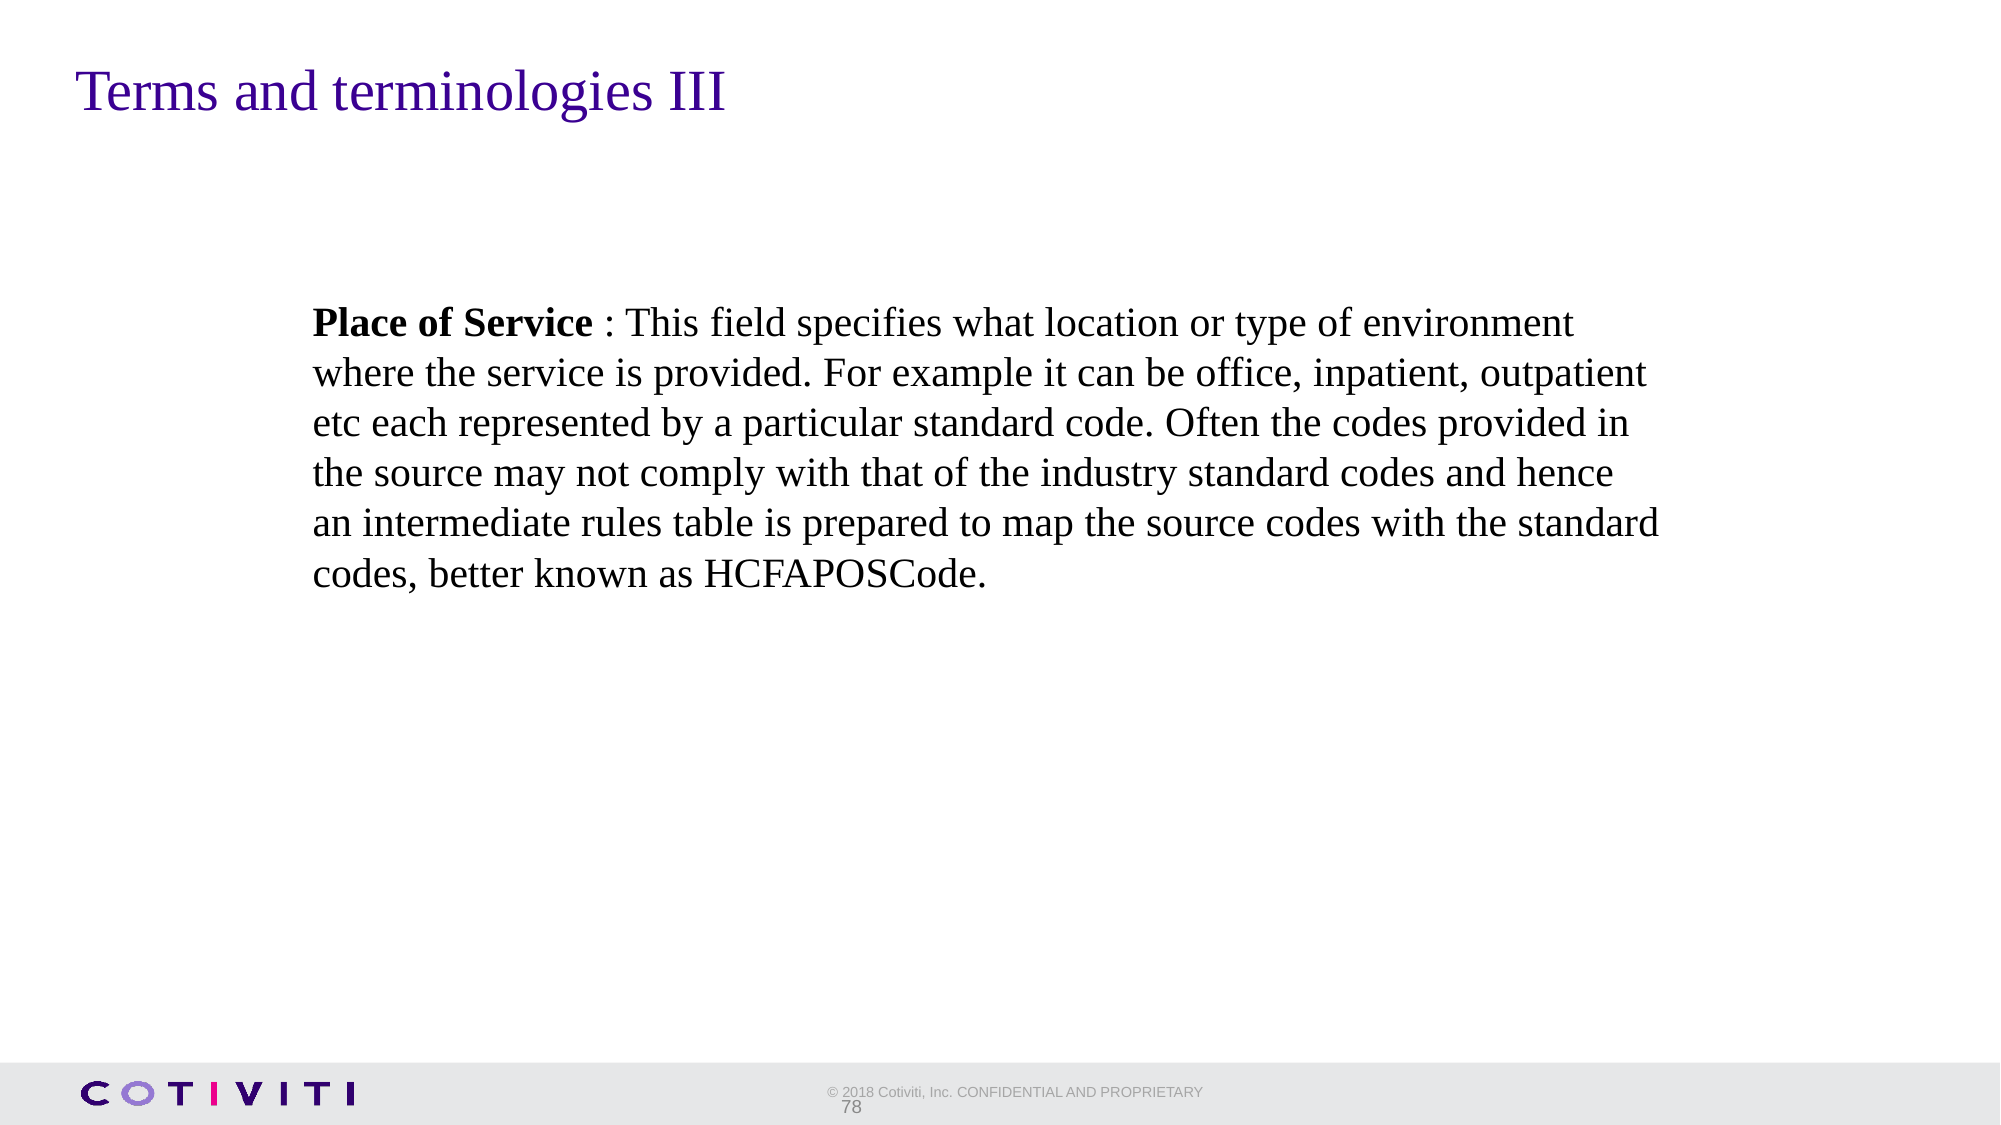

# Terms and terminologies III

Place of Service : This field specifies what location or type of environment where the service is provided. For example it can be office, inpatient, outpatient etc each represented by a particular standard code. Often the codes provided in the source may not comply with that of the industry standard codes and hence an intermediate rules table is prepared to map the source codes with the standard codes, better known as HCFAPOSCode.

78